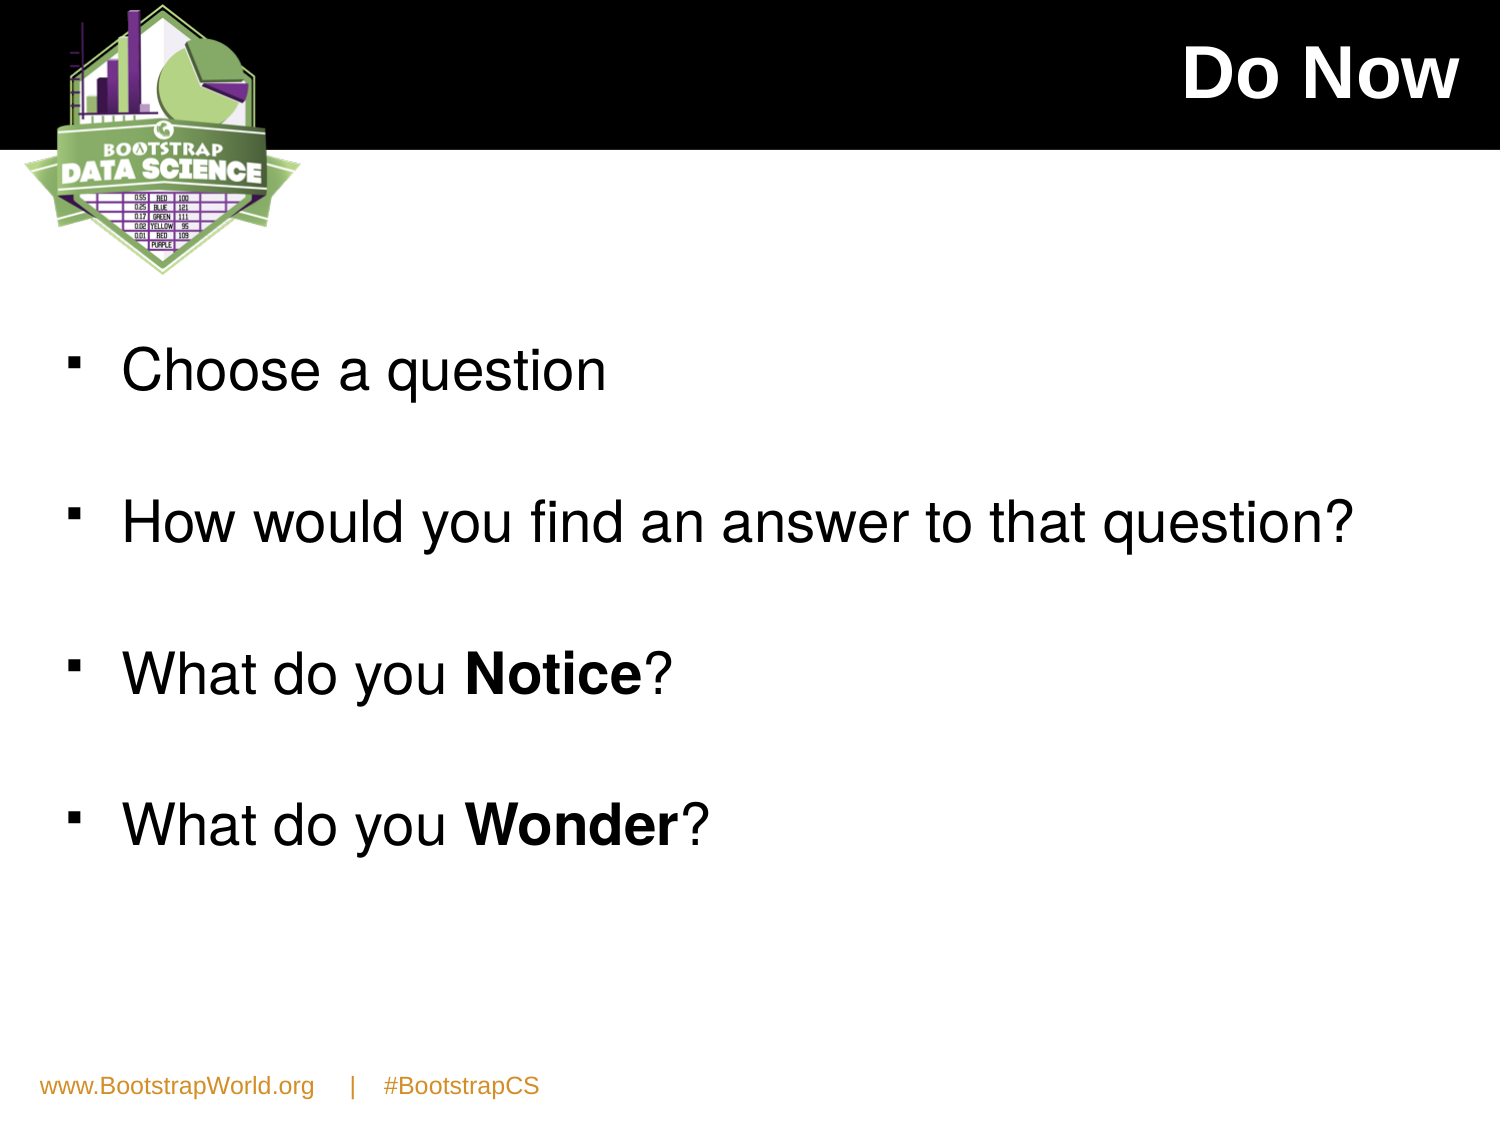

# Do Now
Choose a question
How would you find an answer to that question?
What do you Notice?
What do you Wonder?

www.BootstrapWorld.org     |    #BootstrapCS